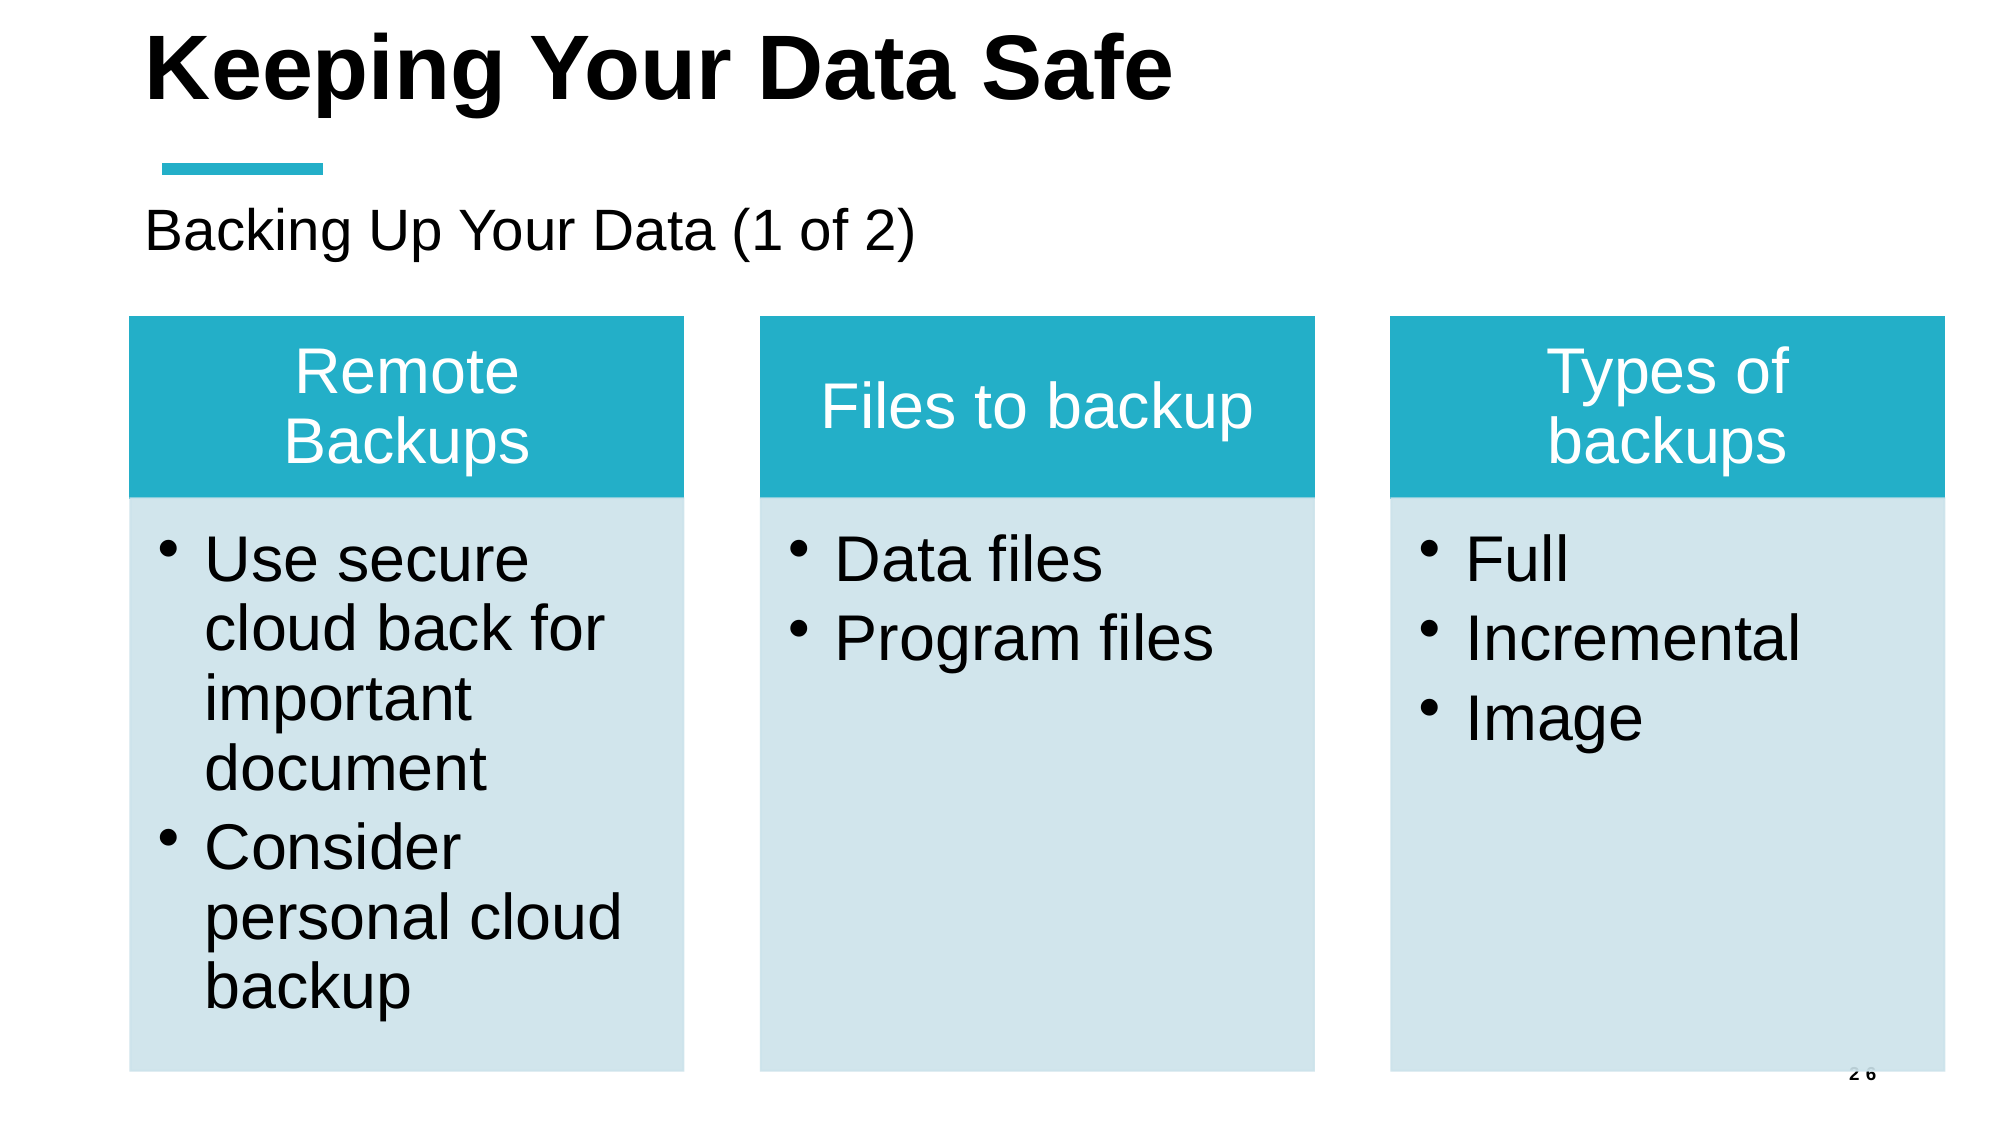

# Keeping Your Data Safe Backing Up Your Data (1 of 2)
Remote Backups
Use secure cloud back for important document
Consider personal cloud backup
Files to backup
Data files
Program files
Types of backups
Full
Incremental
Image
26